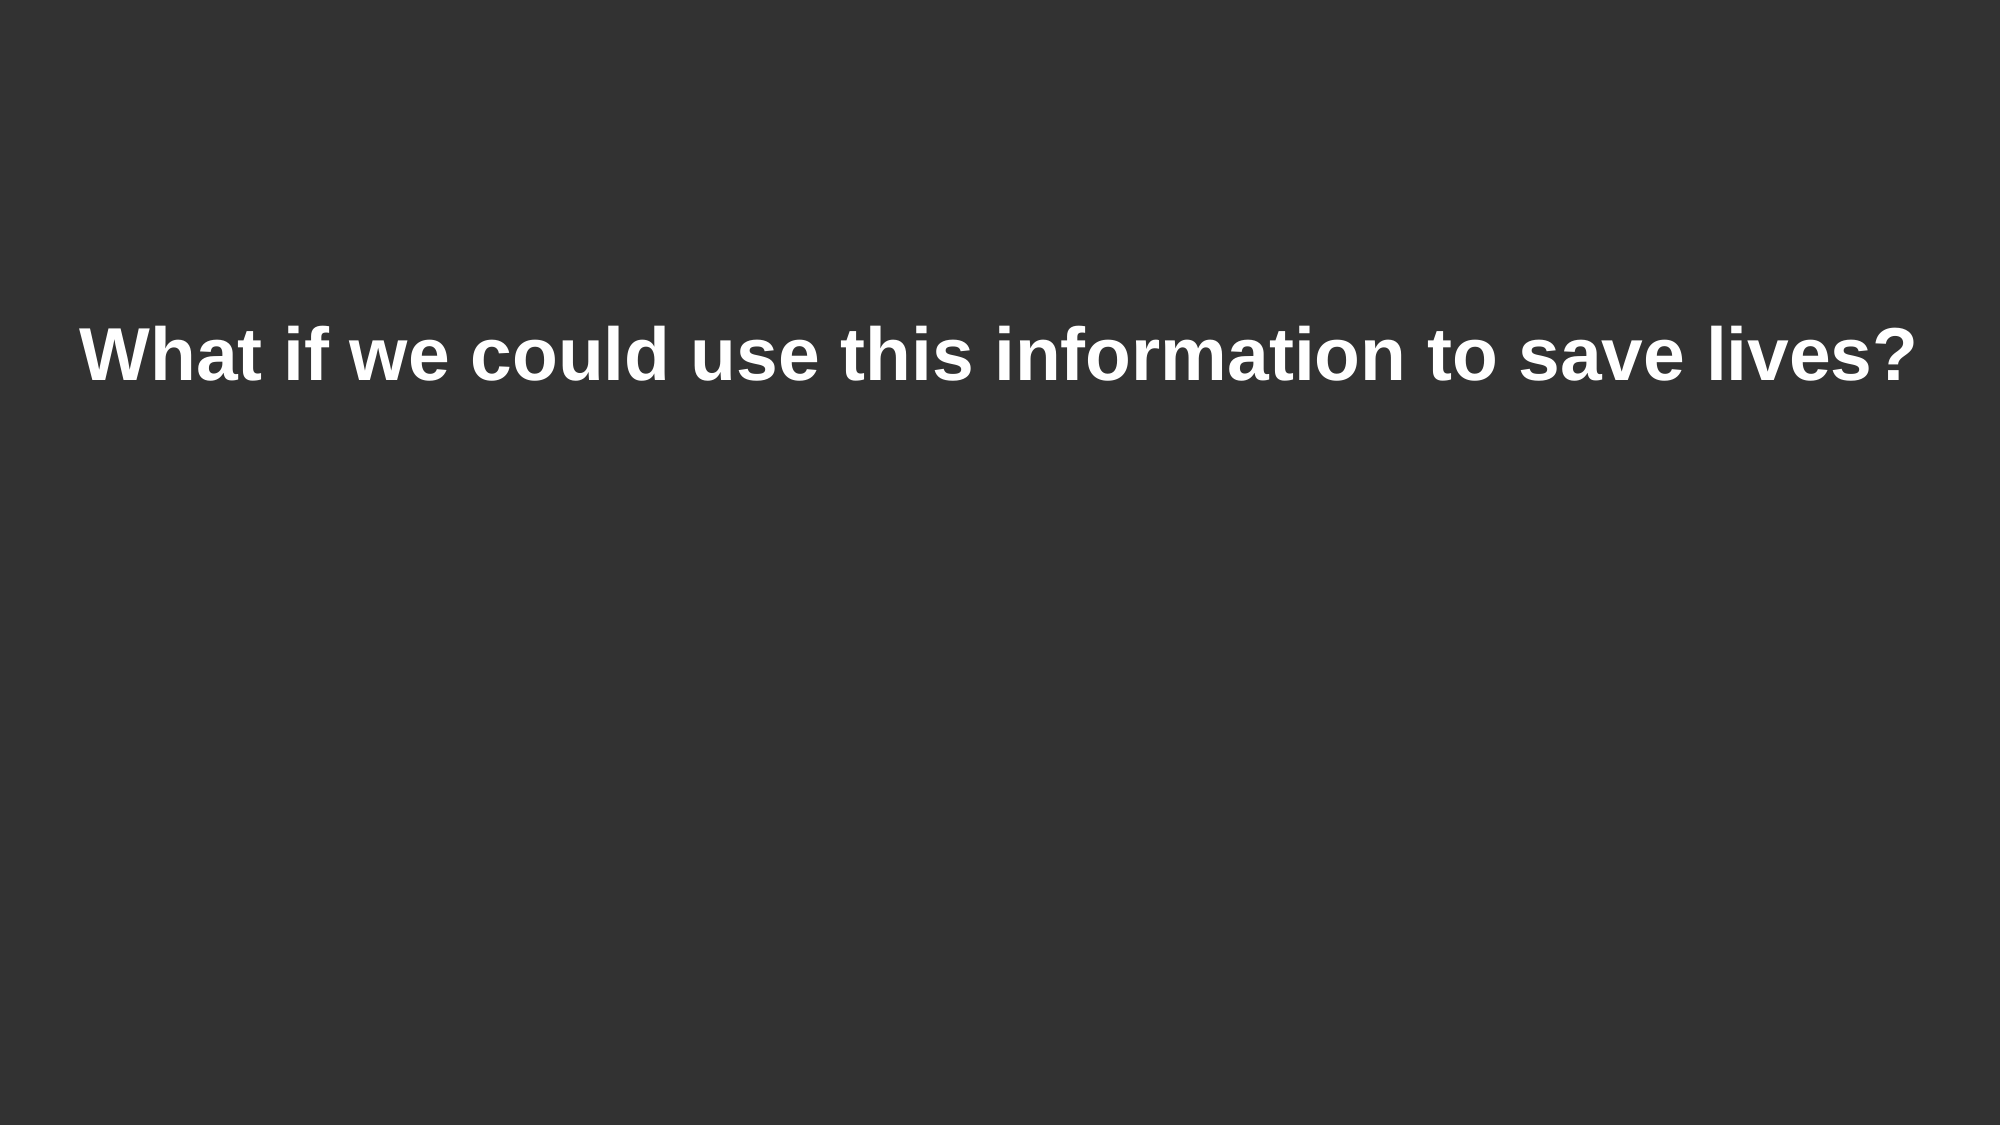

What if we could use this information to save lives?